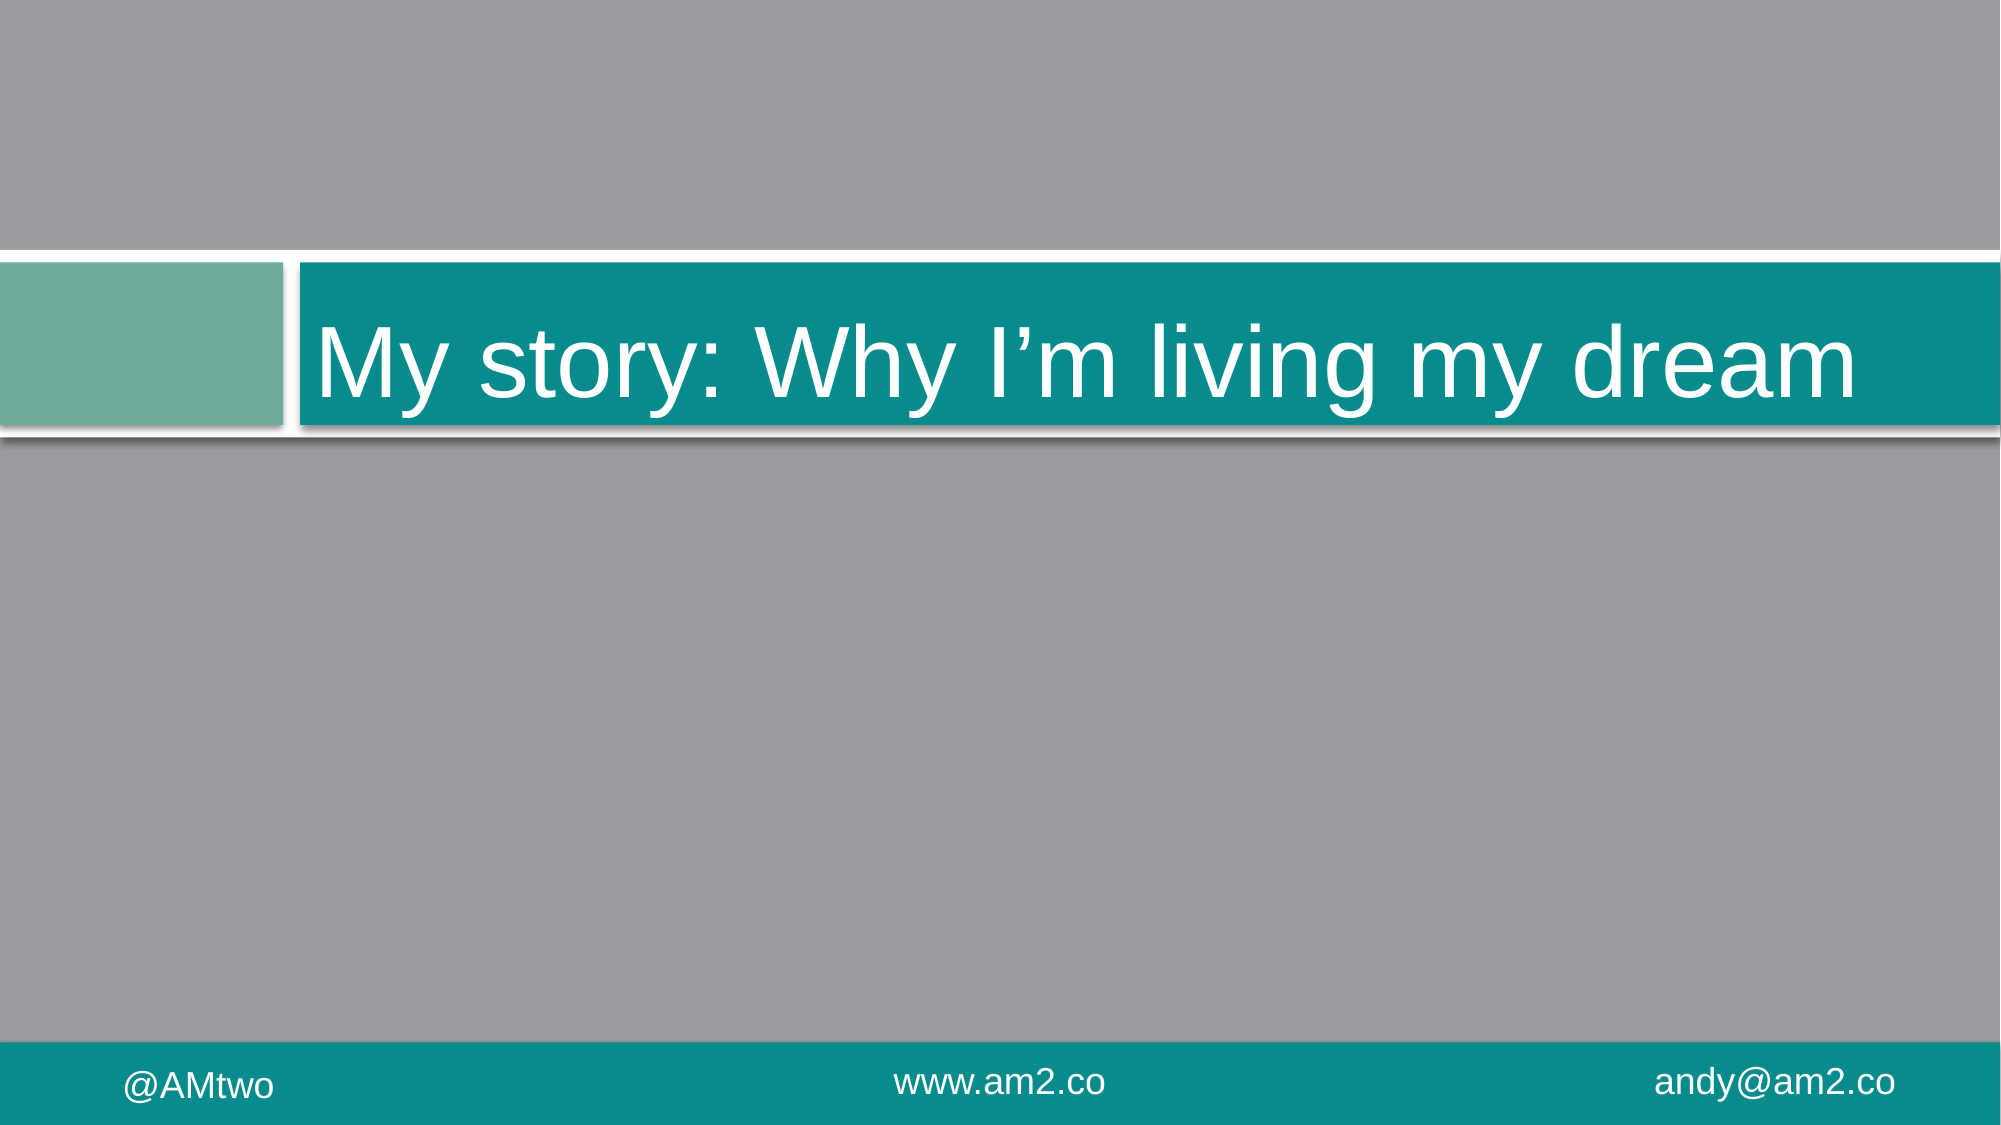

# My story: Why I’m living my dream